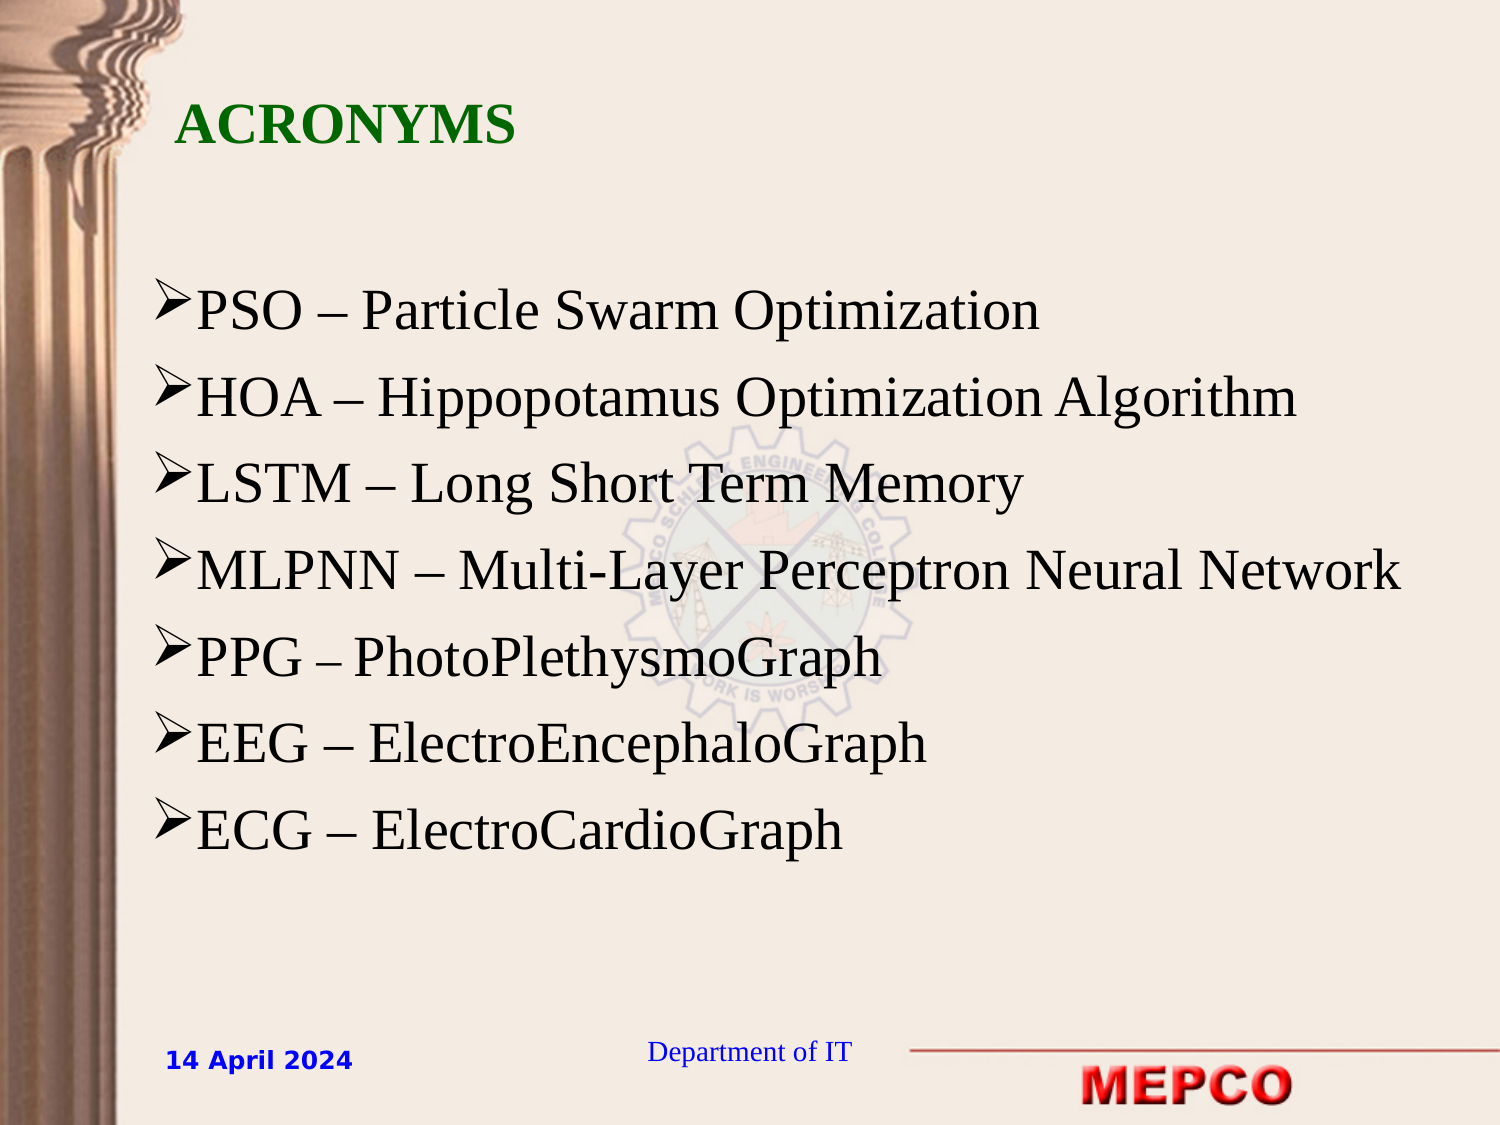

ACRONYMS
PSO – Particle Swarm Optimization
HOA – Hippopotamus Optimization Algorithm
LSTM – Long Short Term Memory
MLPNN – Multi-Layer Perceptron Neural Network
PPG – PhotoPlethysmoGraph
EEG – ElectroEncephaloGraph
ECG – ElectroCardioGraph

Department of IT